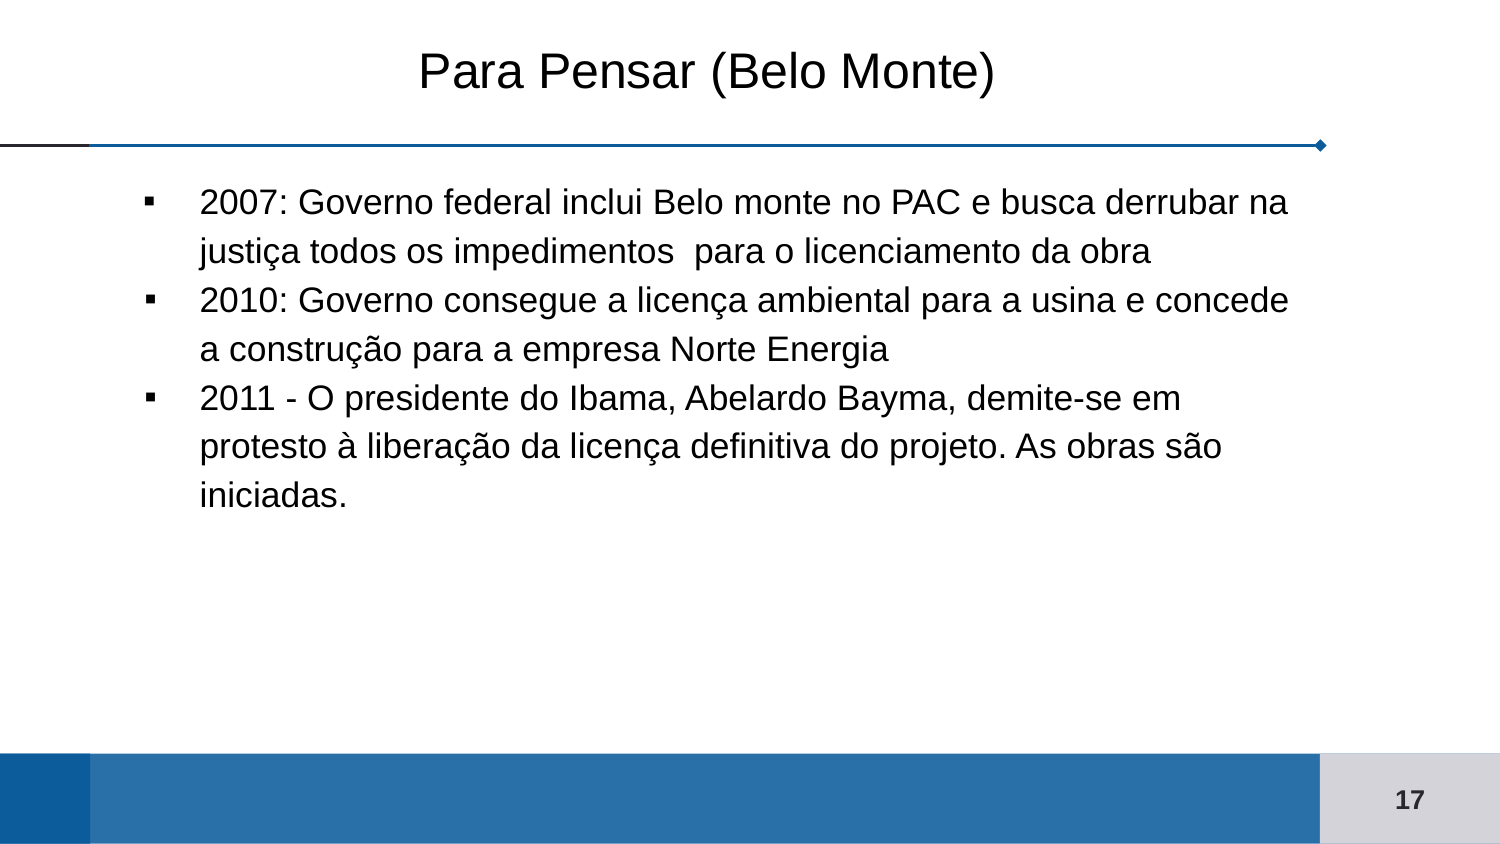

Para Pensar (Belo Monte)
2007: Governo federal inclui Belo monte no PAC e busca derrubar na justiça todos os impedimentos  para o licenciamento da obra
2010: Governo consegue a licença ambiental para a usina e concede a construção para a empresa Norte Energia
2011 - O presidente do Ibama, Abelardo Bayma, demite-se em protesto à liberação da licença definitiva do projeto. As obras são iniciadas.

17